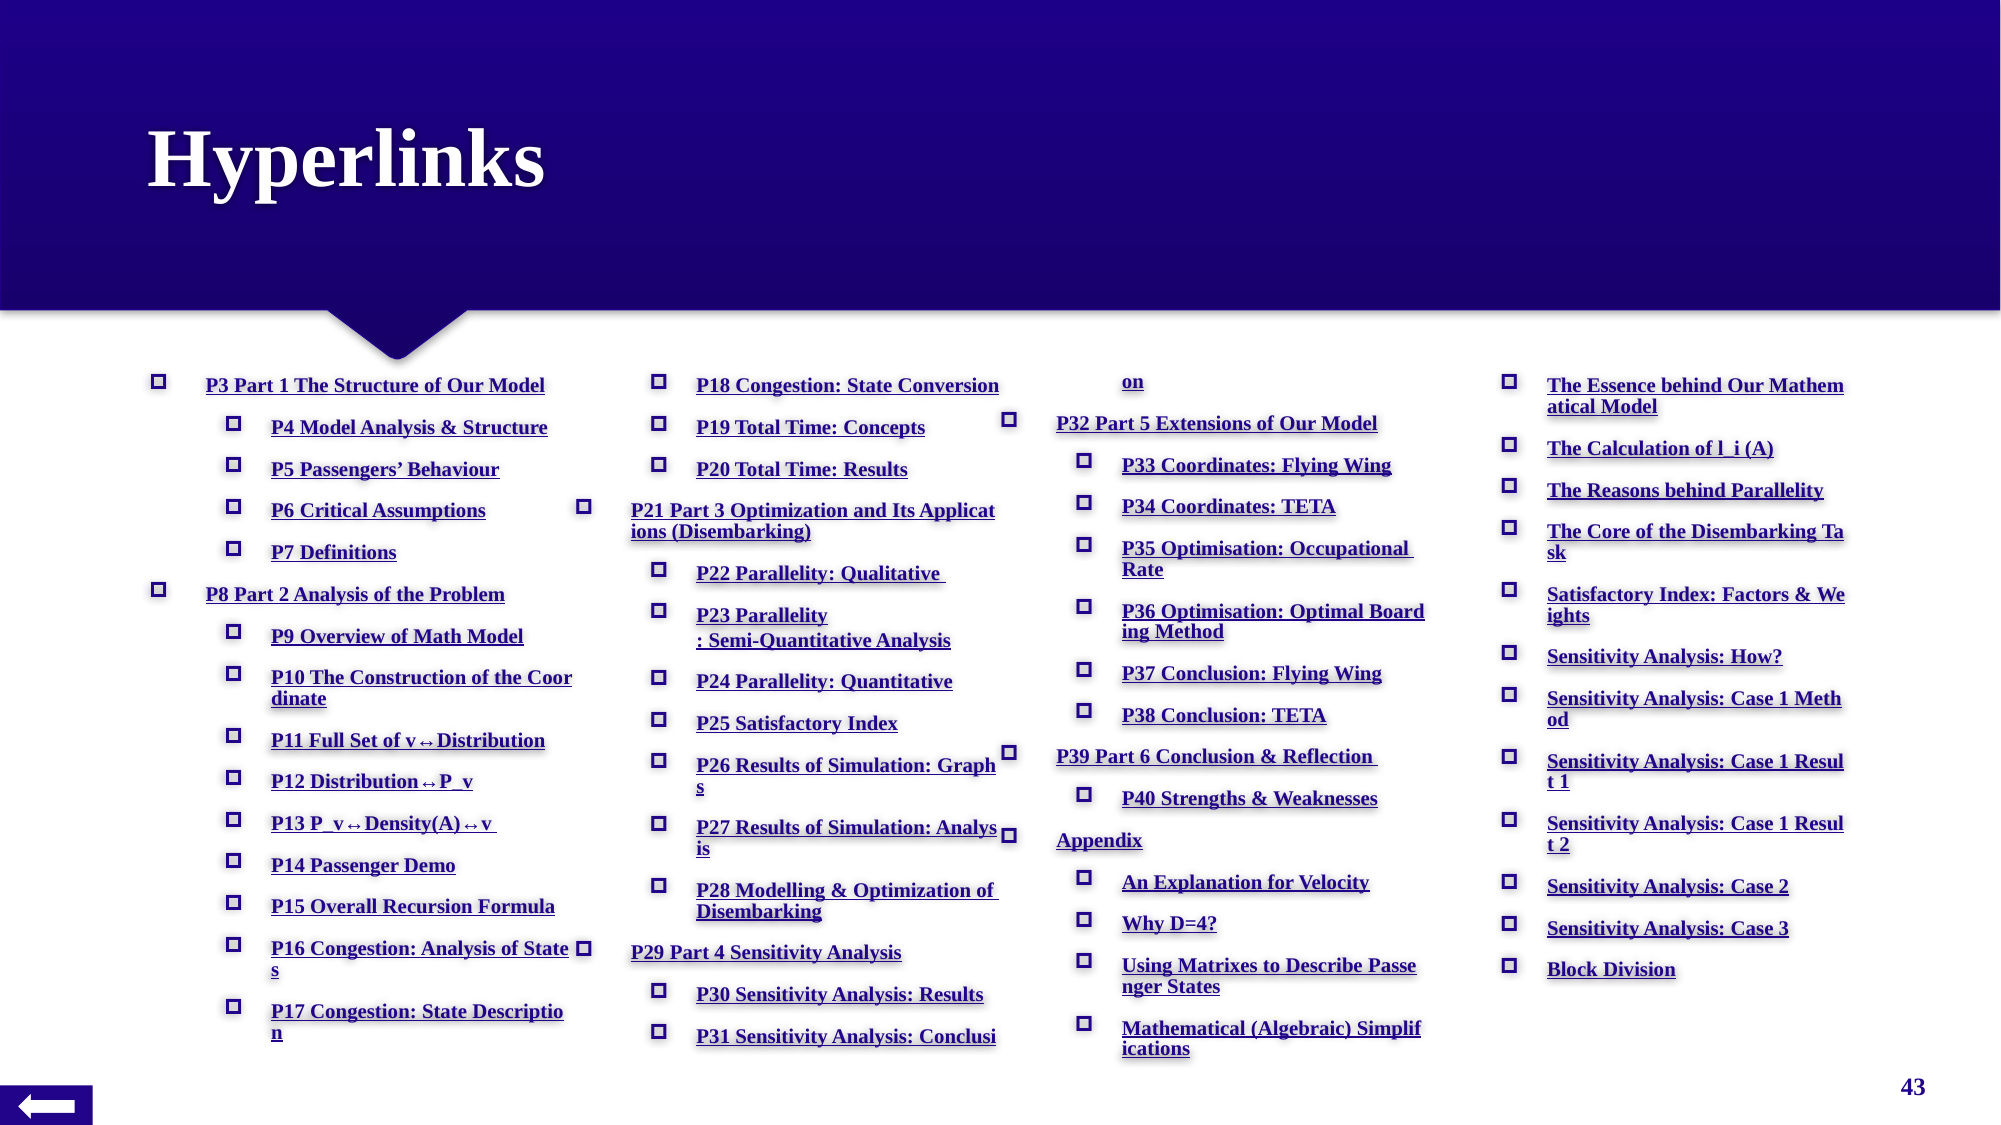

# Hyperlinks
P3 Part 1 The Structure of Our Model
P4 Model Analysis & Structure
P5 Passengers’ Behaviour
P6 Critical Assumptions
P7 Definitions
P8 Part 2 Analysis of the Problem
P9 Overview of Math Model
P10 The Construction of the Coordinate
P11 Full Set of v↔Distribution
P12 Distribution↔P_v
P13 P_v↔Density(A)↔v
P14 Passenger Demo
P15 Overall Recursion Formula
P16 Congestion: Analysis of States
P17 Congestion: State Description
P18 Congestion: State Conversion
P19 Total Time: Concepts
P20 Total Time: Results
P21 Part 3 Optimization and Its Applications (Disembarking)
P22 Parallelity: Qualitative
P23 Parallelity: Semi-Quantitative Analysis
P24 Parallelity: Quantitative
P25 Satisfactory Index
P26 Results of Simulation: Graphs
P27 Results of Simulation: Analysis
P28 Modelling & Optimization of Disembarking
P29 Part 4 Sensitivity Analysis
P30 Sensitivity Analysis: Results
P31 Sensitivity Analysis: Conclusion
P32 Part 5 Extensions of Our Model
P33 Coordinates: Flying Wing
P34 Coordinates: TETA
P35 Optimisation: Occupational Rate
P36 Optimisation: Optimal Boarding Method
P37 Conclusion: Flying Wing
P38 Conclusion: TETA
P39 Part 6 Conclusion & Reflection
P40 Strengths & Weaknesses
Appendix
An Explanation for Velocity
Why D=4?
Using Matrixes to Describe Passenger States
Mathematical (Algebraic) Simplifications
The Essence behind Our Mathematical Model
The Calculation of l_i (A)
The Reasons behind Parallelity
The Core of the Disembarking Task
Satisfactory Index: Factors & Weights
Sensitivity Analysis: How?
Sensitivity Analysis: Case 1 Method
Sensitivity Analysis: Case 1 Result 1
Sensitivity Analysis: Case 1 Result 2
Sensitivity Analysis: Case 2
Sensitivity Analysis: Case 3
Block Division
43